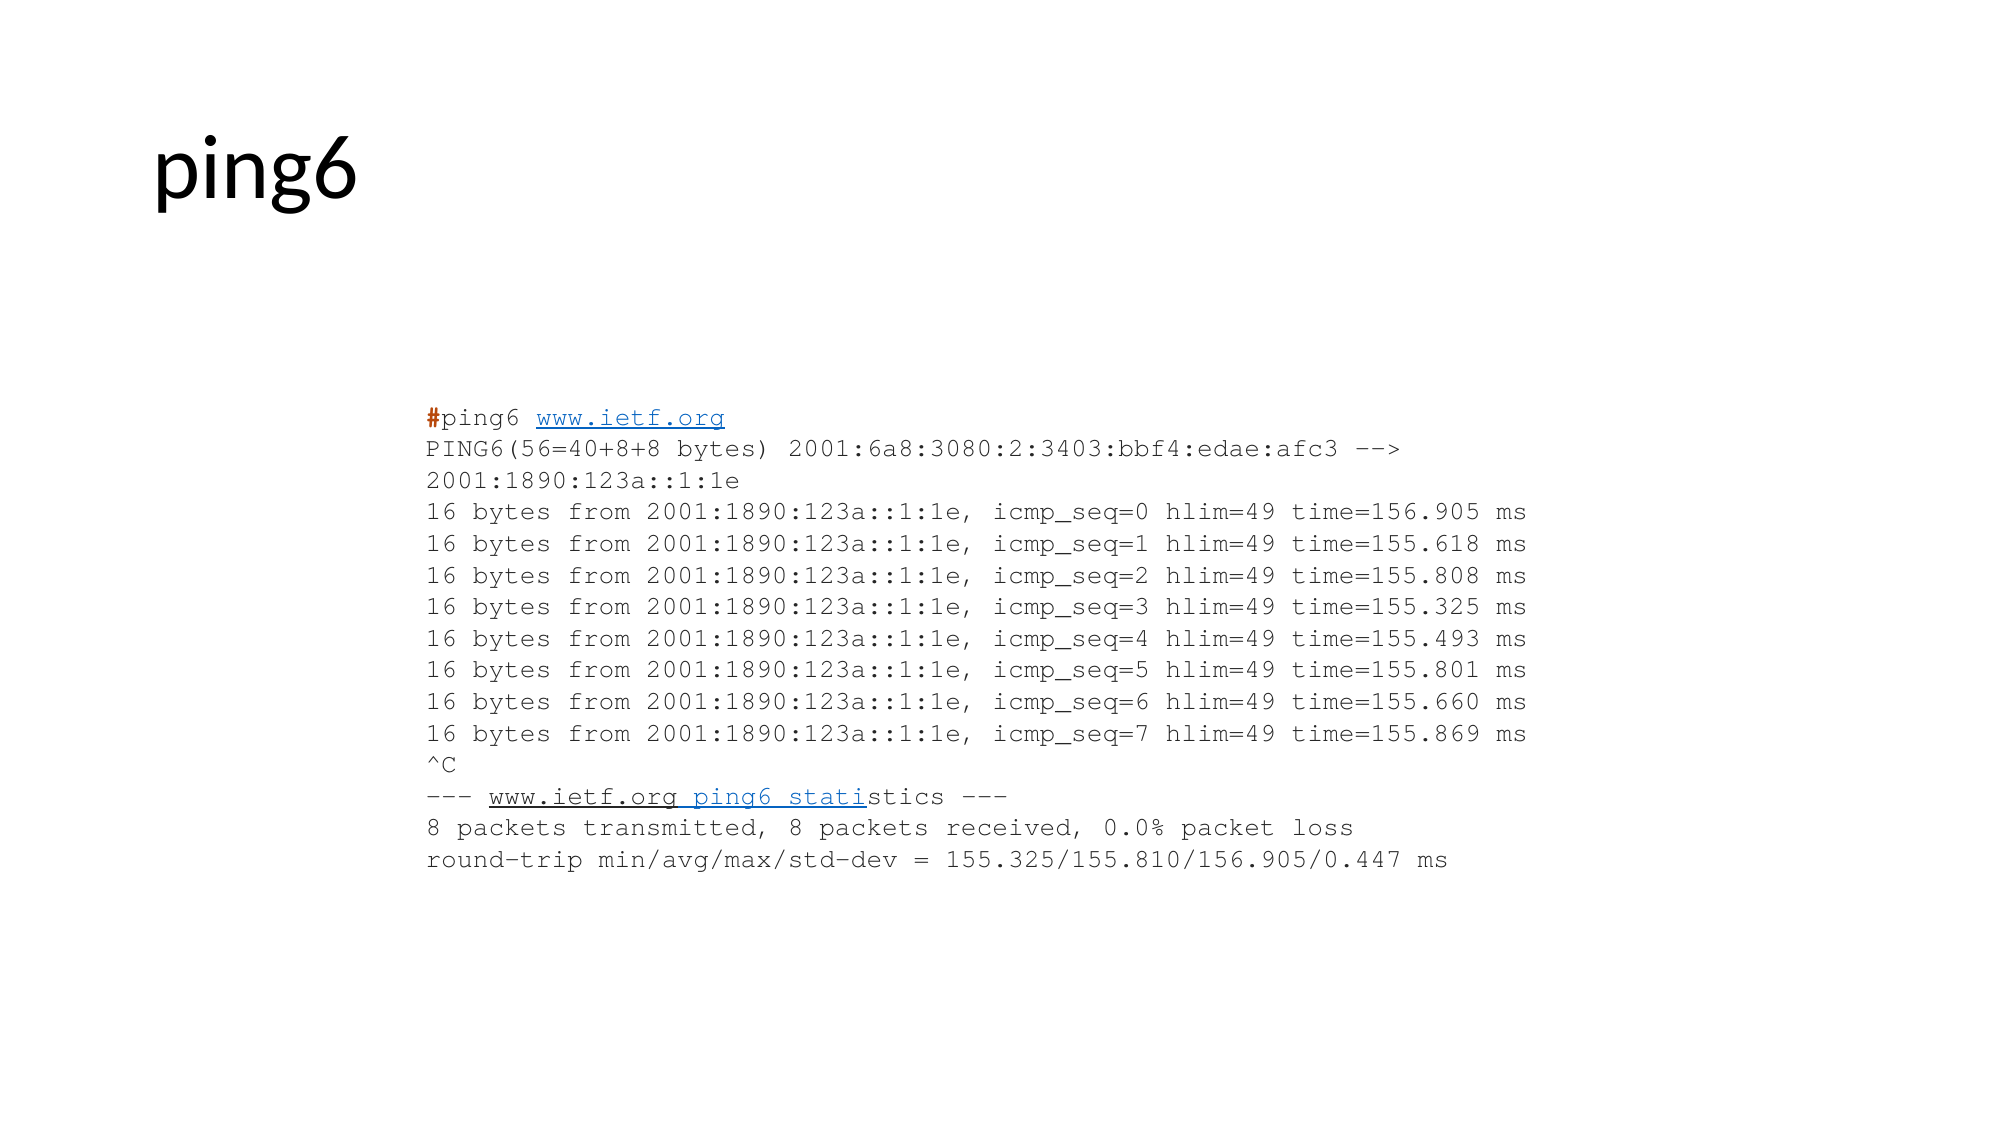

# ping6

#ping6 www.ietf.org
PING6(56=40+8+8 bytes) 2001:6a8:3080:2:3403:bbf4:edae:afc3 --> 2001:1890:123a::1:1e
16 bytes from 2001:1890:123a::1:1e, icmp_seq=0 hlim=49 time=156.905 ms
16 bytes from 2001:1890:123a::1:1e, icmp_seq=1 hlim=49 time=155.618 ms
16 bytes from 2001:1890:123a::1:1e, icmp_seq=2 hlim=49 time=155.808 ms
16 bytes from 2001:1890:123a::1:1e, icmp_seq=3 hlim=49 time=155.325 ms
16 bytes from 2001:1890:123a::1:1e, icmp_seq=4 hlim=49 time=155.493 ms
16 bytes from 2001:1890:123a::1:1e, icmp_seq=5 hlim=49 time=155.801 ms
16 bytes from 2001:1890:123a::1:1e, icmp_seq=6 hlim=49 time=155.660 ms
16 bytes from 2001:1890:123a::1:1e, icmp_seq=7 hlim=49 time=155.869 ms
^C
--- www.ietf.org ping6 statistics ---
8 packets transmitted, 8 packets received, 0.0% packet loss
round-trip min/avg/max/std-dev = 155.325/155.810/156.905/0.447 ms